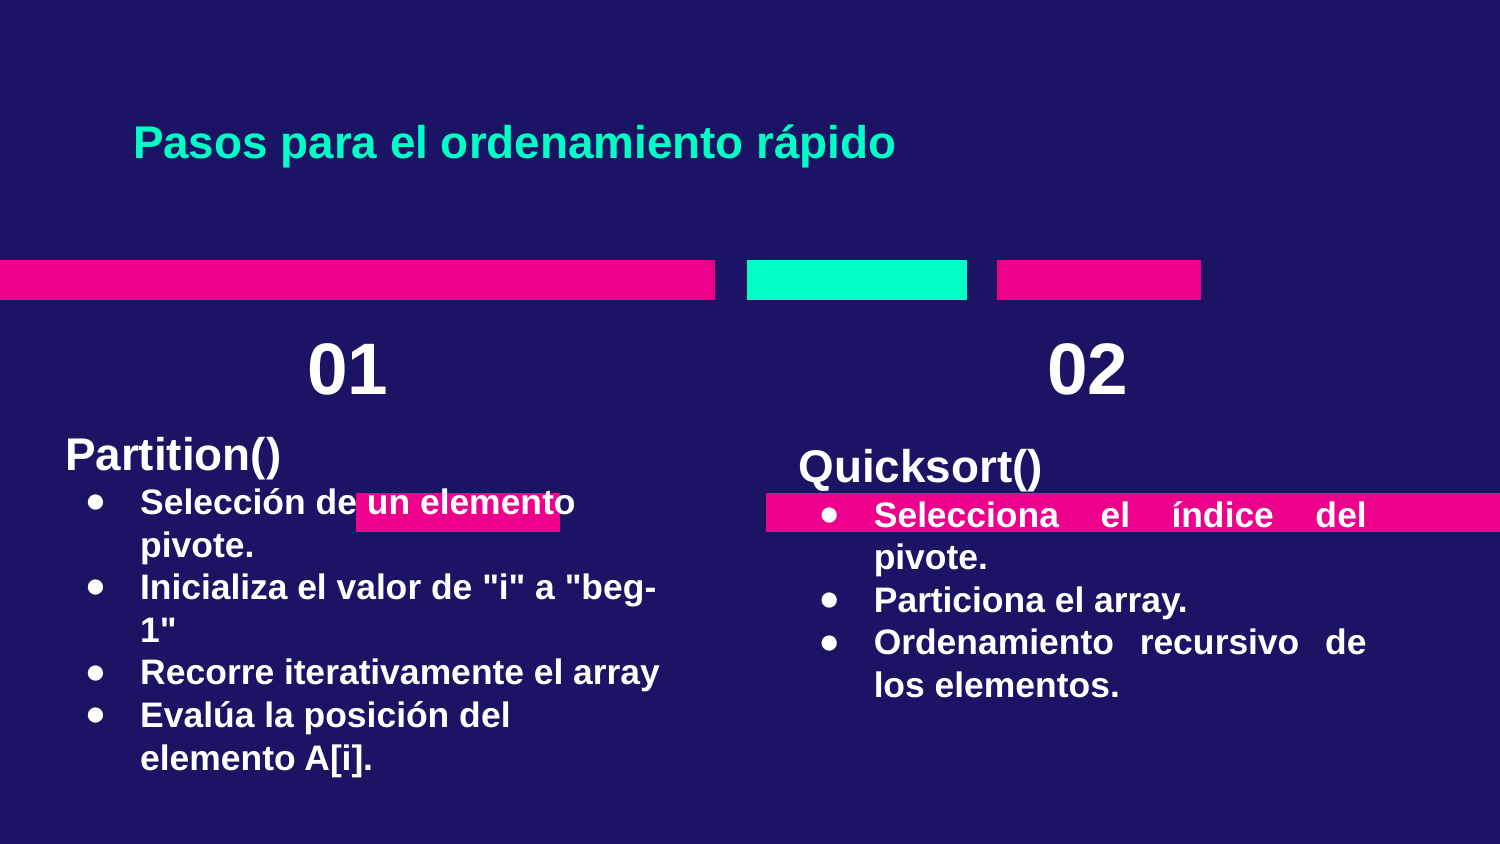

Pasos para el ordenamiento rápido
# 01
02
Partition()
Selección de un elemento pivote.
Inicializa el valor de "i" a "beg-1"
Recorre iterativamente el array
Evalúa la posición del elemento A[i].
Quicksort()
Selecciona el índice del pivote.
Particiona el array.
Ordenamiento recursivo de los elementos.